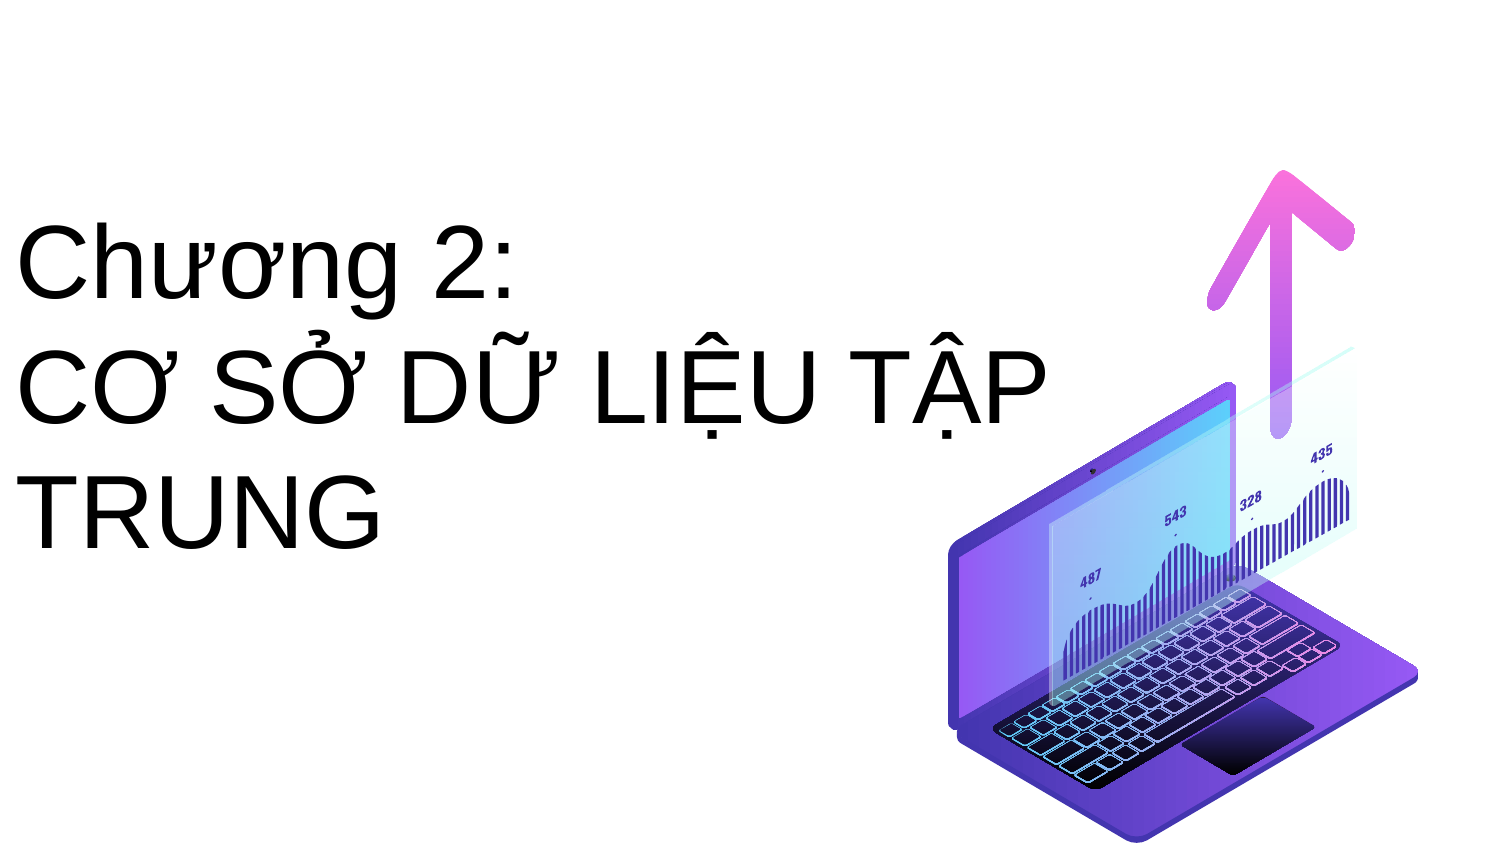

# Chương 2: CƠ SỞ DỮ LIỆU TẬP TRUNG